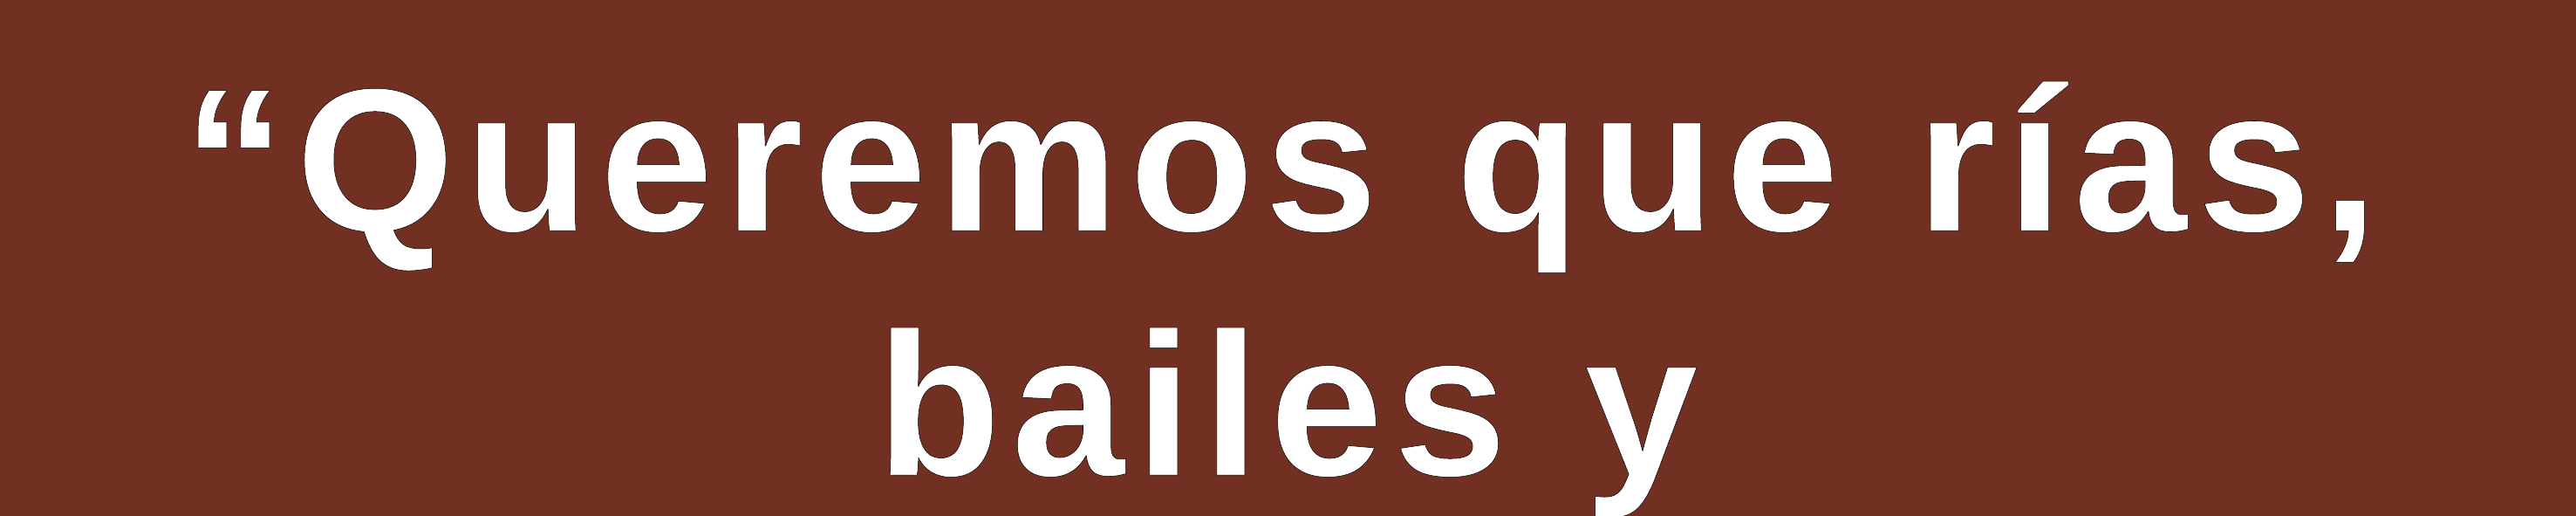

“Queremos que rías, bailes y
Disfrutes con nosotros”